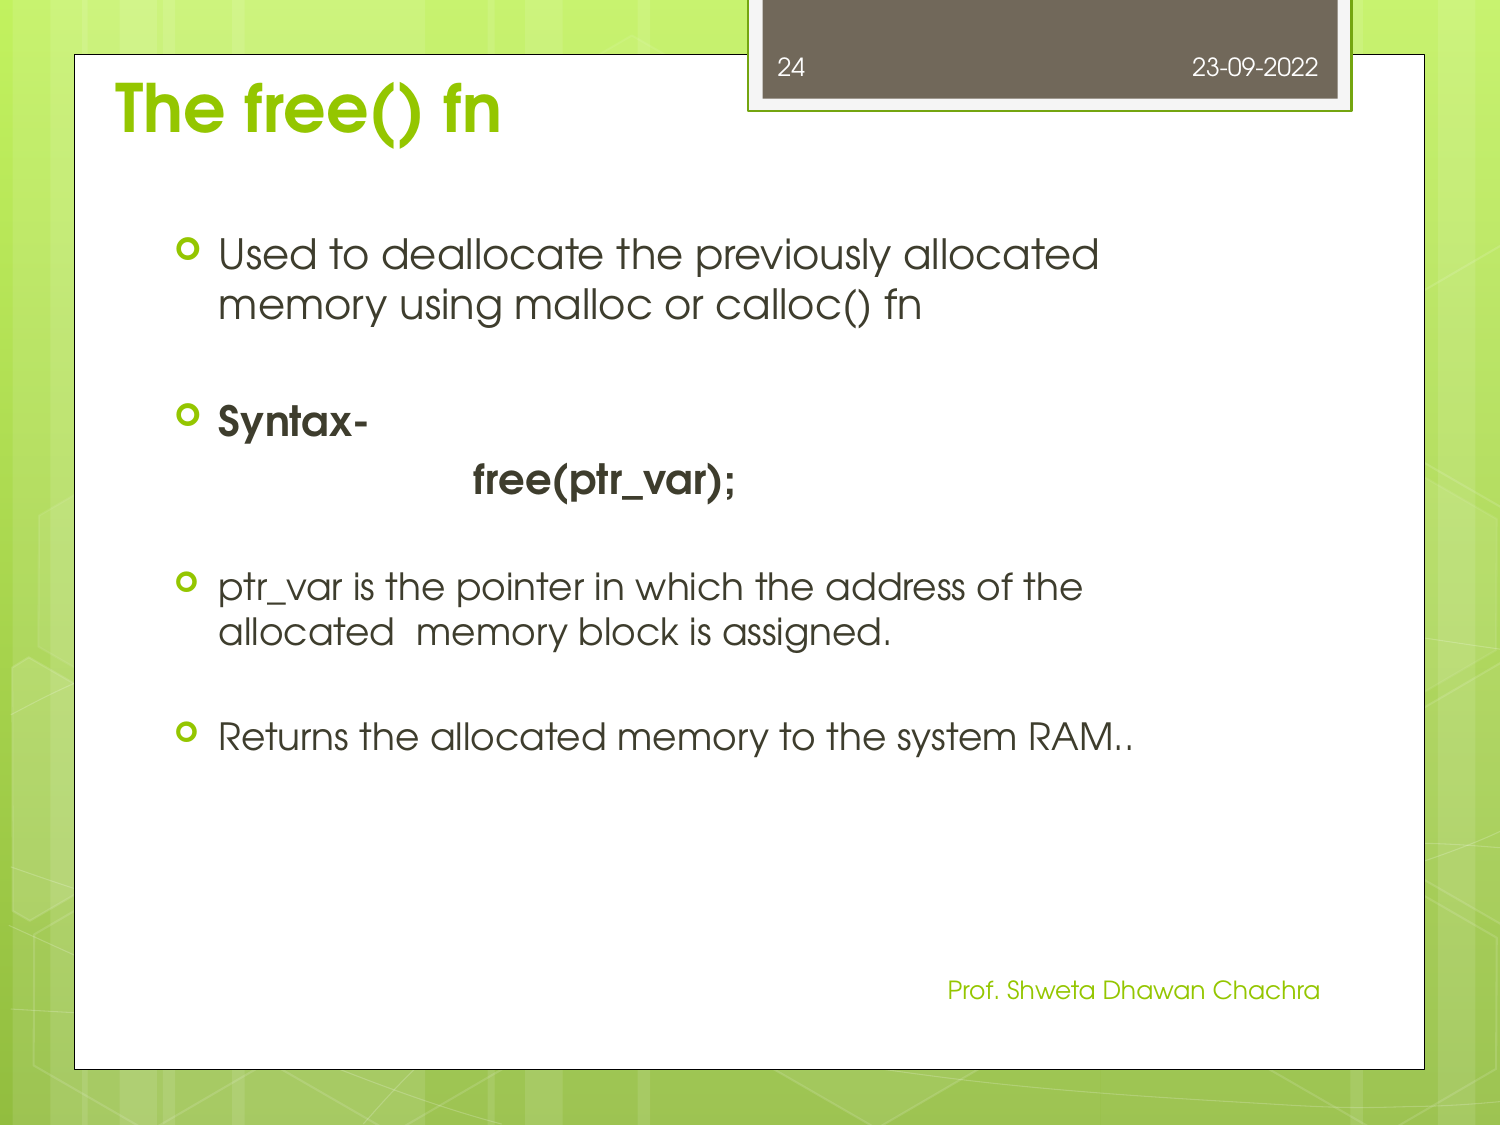

24
23-09-2022
# The free() fn
Used to deallocate the previously allocated memory using malloc or calloc() fn

Syntax-
 		free(ptr_var);

ptr_var is the pointer in which the address of the allocated  memory block is assigned.

Returns the allocated memory to the system RAM..
Prof. Shweta Dhawan Chachra